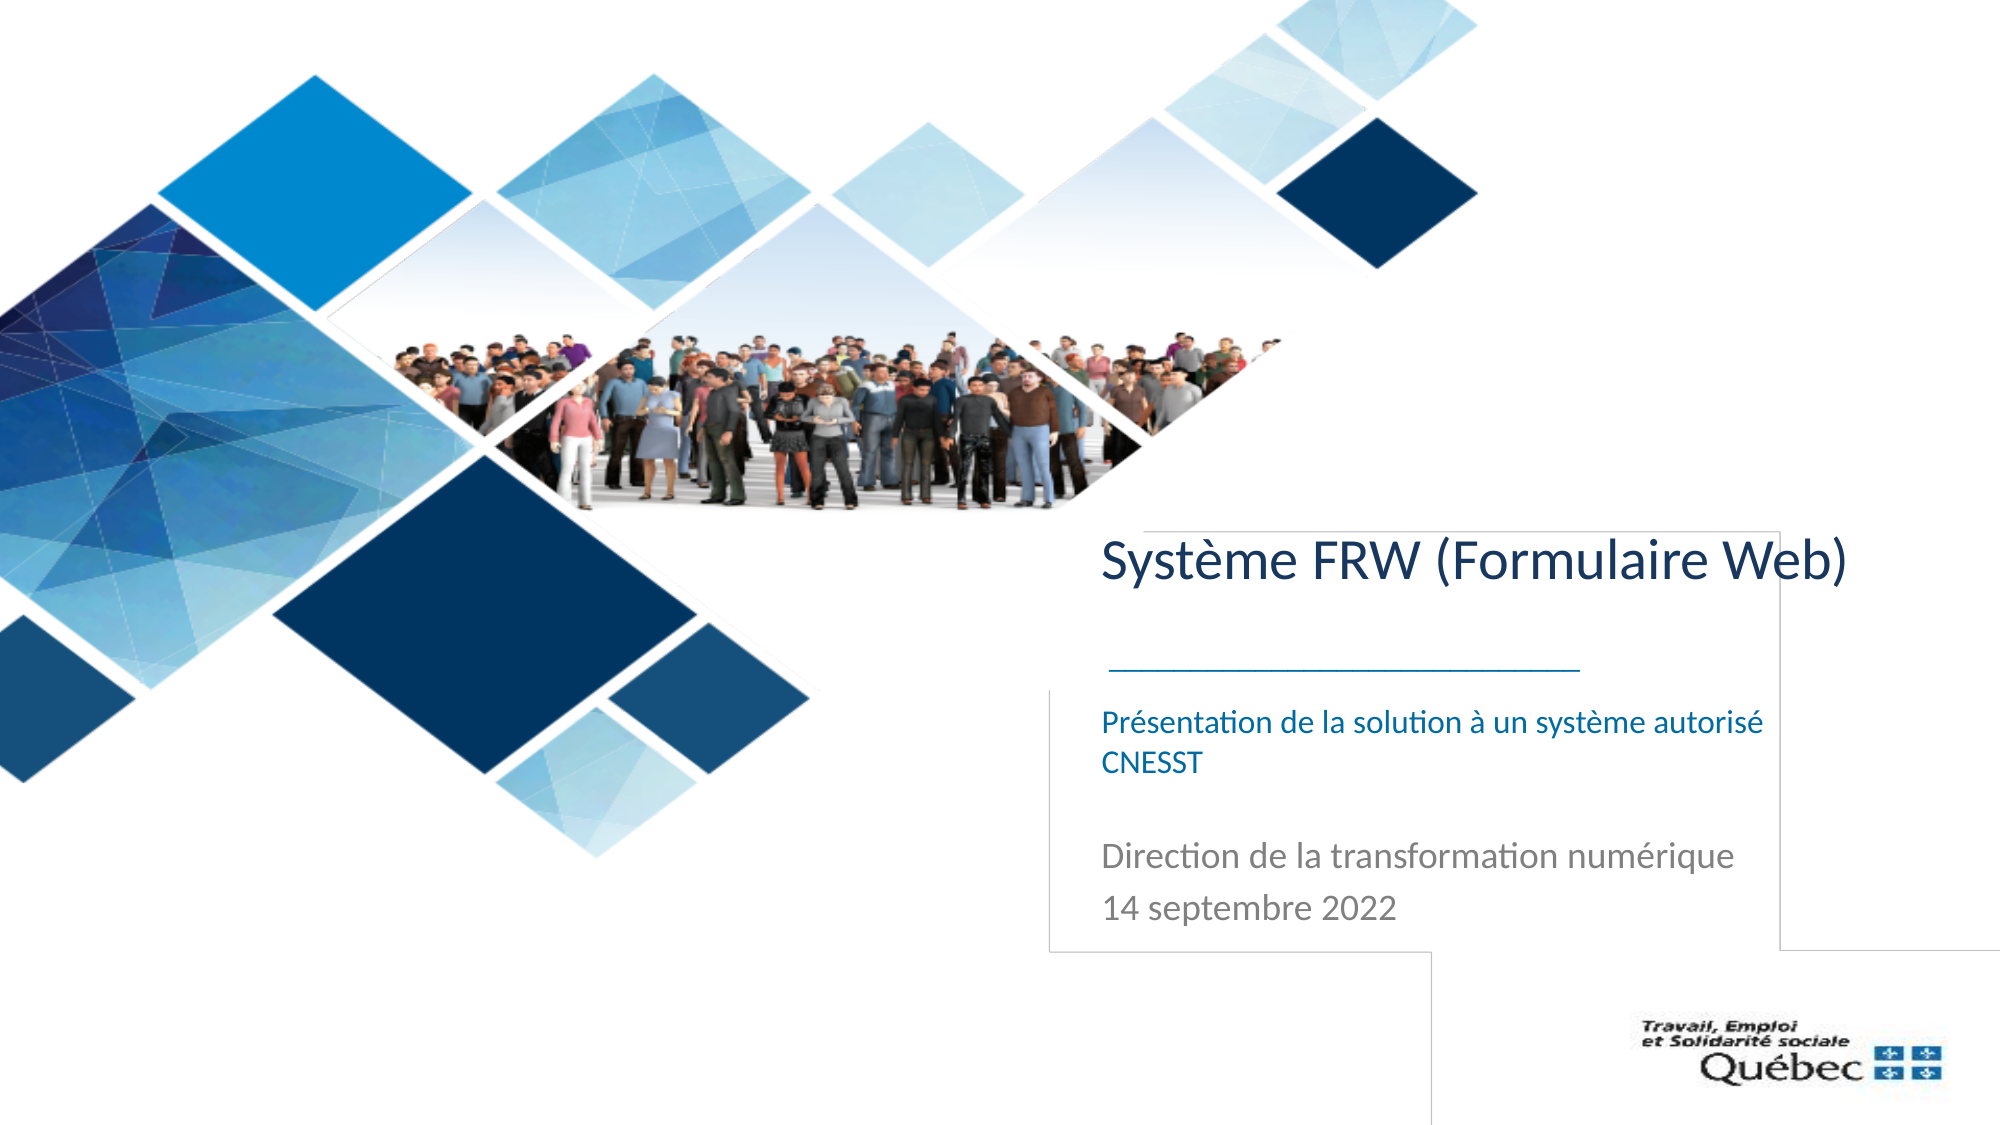

Système FRW (Formulaire Web)
# Présentation de la solution à un système autorisé CNESST
Direction de la transformation numérique
14 septembre 2022